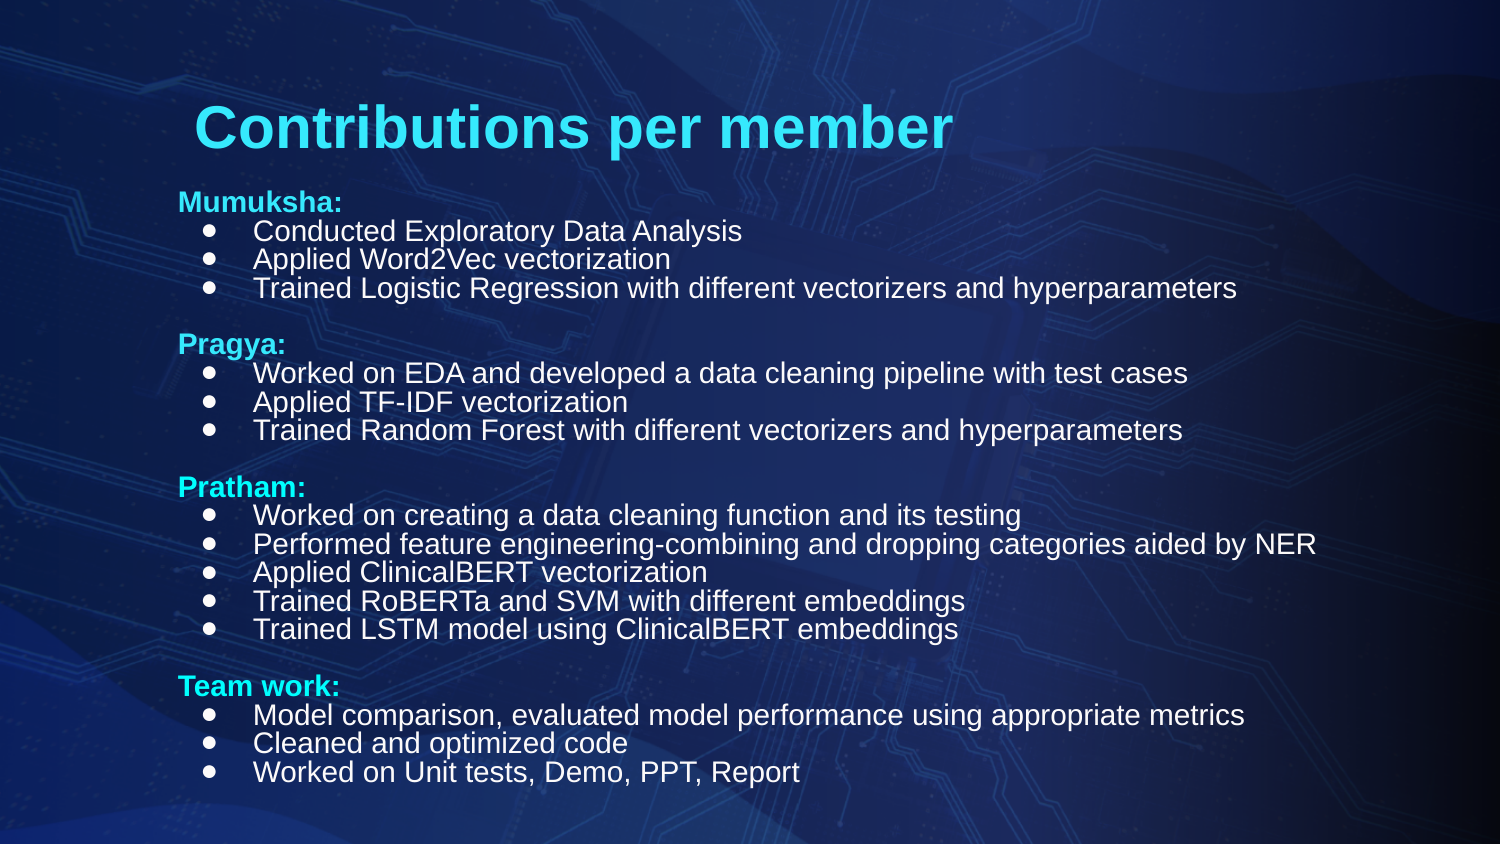

# Contributions per member
Mumuksha:
Conducted Exploratory Data Analysis
Applied Word2Vec vectorization
Trained Logistic Regression with different vectorizers and hyperparameters

Pragya:
Worked on EDA and developed a data cleaning pipeline with test cases
Applied TF-IDF vectorization
Trained Random Forest with different vectorizers and hyperparameters

Pratham:
Worked on creating a data cleaning function and its testing
Performed feature engineering-combining and dropping categories aided by NER
Applied ClinicalBERT vectorization
Trained RoBERTa and SVM with different embeddings
Trained LSTM model using ClinicalBERT embeddings

Team work:
Model comparison, evaluated model performance using appropriate metrics
Cleaned and optimized code
Worked on Unit tests, Demo, PPT, Report